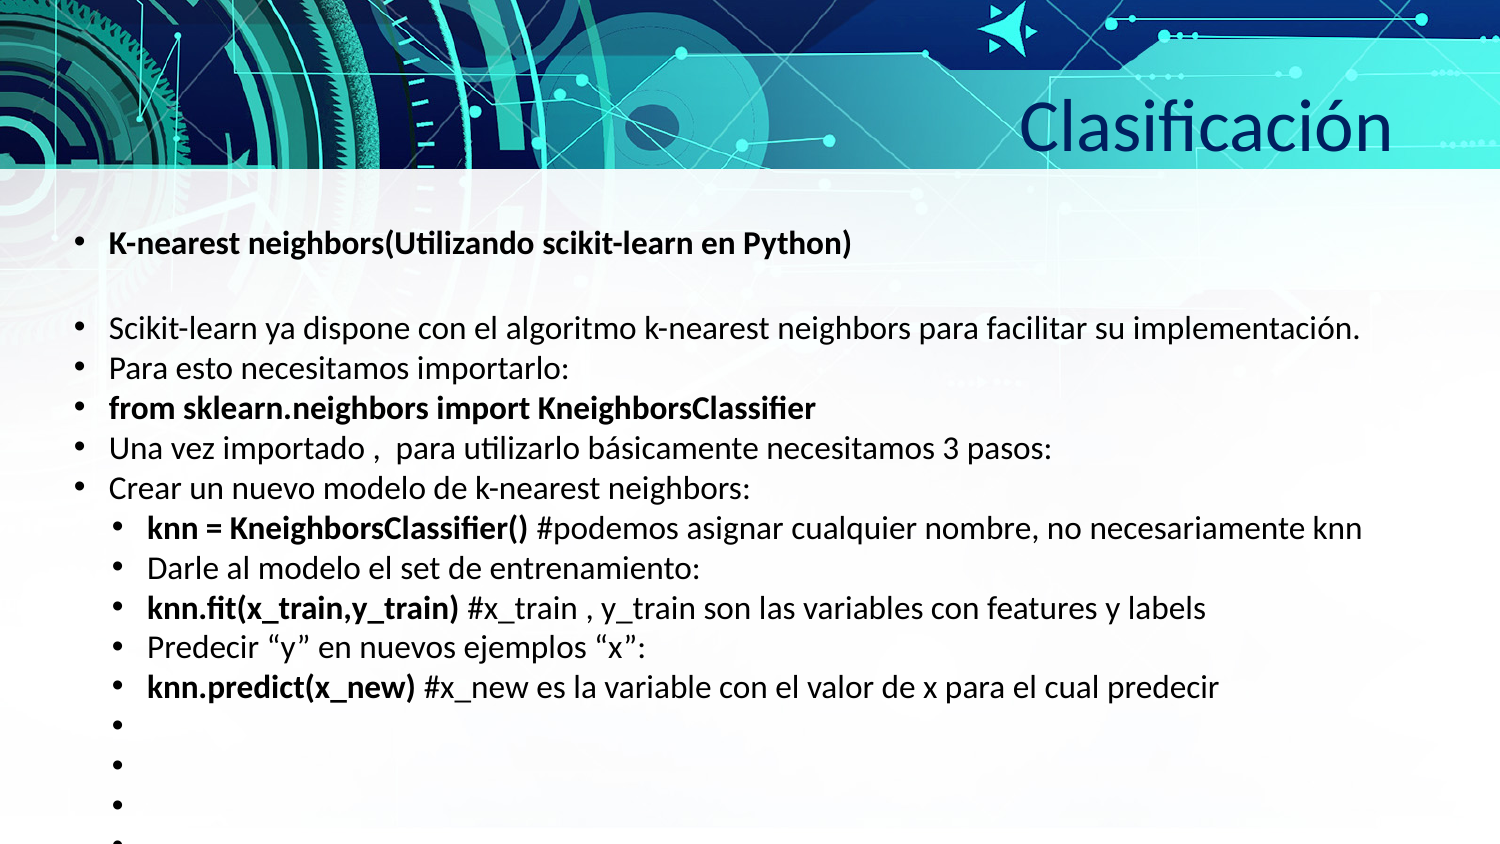

Clasificación
K-nearest neighbors(Utilizando scikit-learn en Python)

Scikit-learn ya dispone con el algoritmo k-nearest neighbors para facilitar su implementación.
Para esto necesitamos importarlo:
from sklearn.neighbors import KneighborsClassifier
Una vez importado ,  para utilizarlo básicamente necesitamos 3 pasos:
Crear un nuevo modelo de k-nearest neighbors:
knn = KneighborsClassifier() #podemos asignar cualquier nombre, no necesariamente knn
Darle al modelo el set de entrenamiento:
knn.fit(x_train,y_train) #x_train , y_train son las variables con features y labels
Predecir “y” en nuevos ejemplos “x”:
knn.predict(x_new) #x_new es la variable con el valor de x para el cual predecir